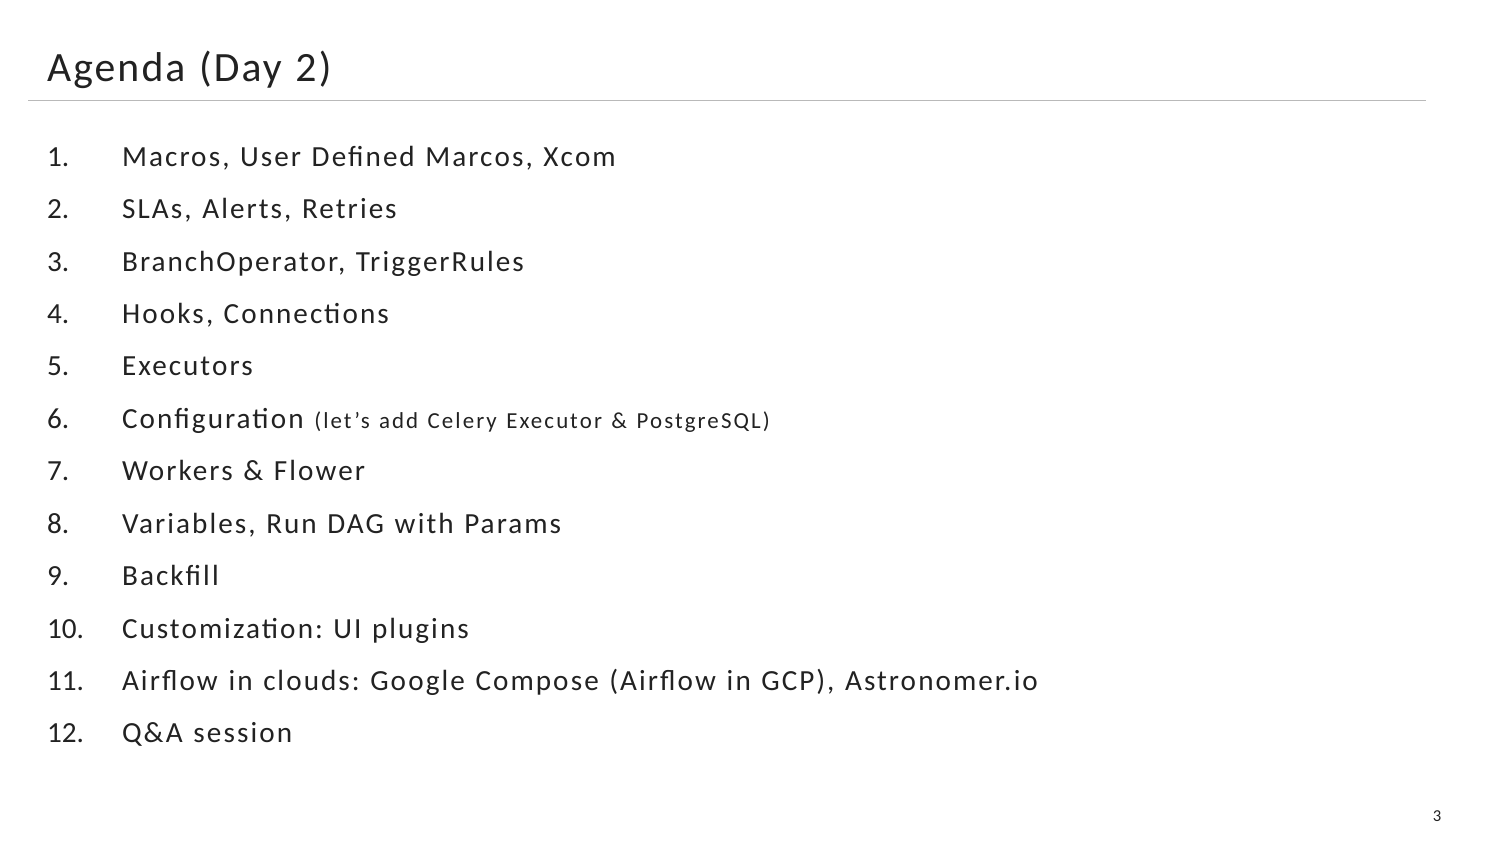

Agenda (Day 2)

Macros, User Defined Marcos, Xcom
SLAs, Alerts, Retries
BranchOperator, TriggerRules
Hooks, Connections
Executors
Configuration (let’s add Celery Executor & PostgreSQL)
Workers & Flower
Variables, Run DAG with Params
Backfill
Customization: UI plugins
Airflow in clouds: Google Compose (Airflow in GCP), Astronomer.io
Q&A session
3
CONFIDENTIAL  |  © 2019 EPAM Systems, Inc.
© 2020 EPAM Systems, Inc.